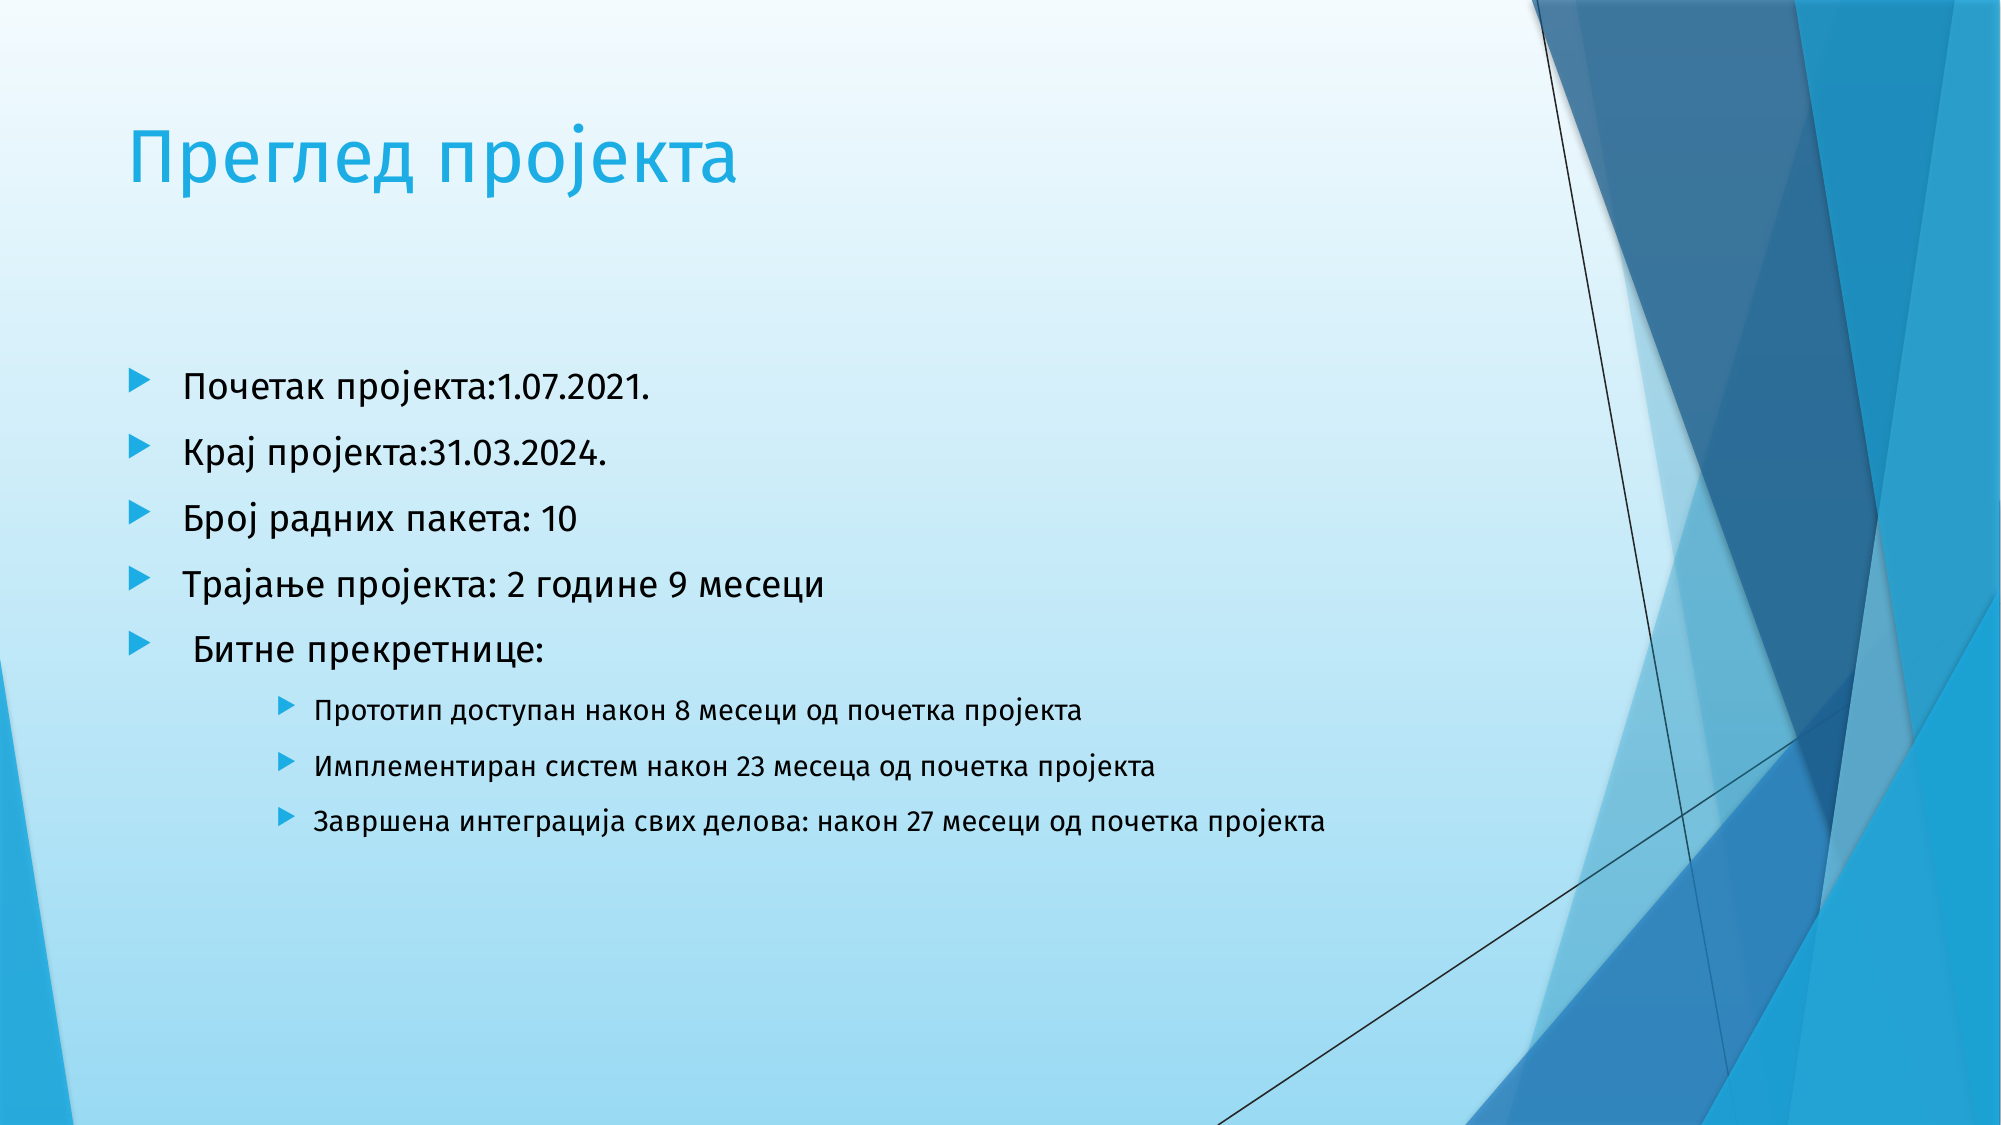

# Преглед пројекта
Почетак пројекта:1.07.2021.
Крај пројекта:31.03.2024.
Број радних пакета: 10
Трајање пројекта: 2 године 9 месеци
 Битне прекретнице:
Прототип доступан након 8 месеци од почетка пројекта
Имплементиран систем након 23 месеца од почетка пројекта
Завршена интеграција свих делова: након 27 месеци од почетка пројекта